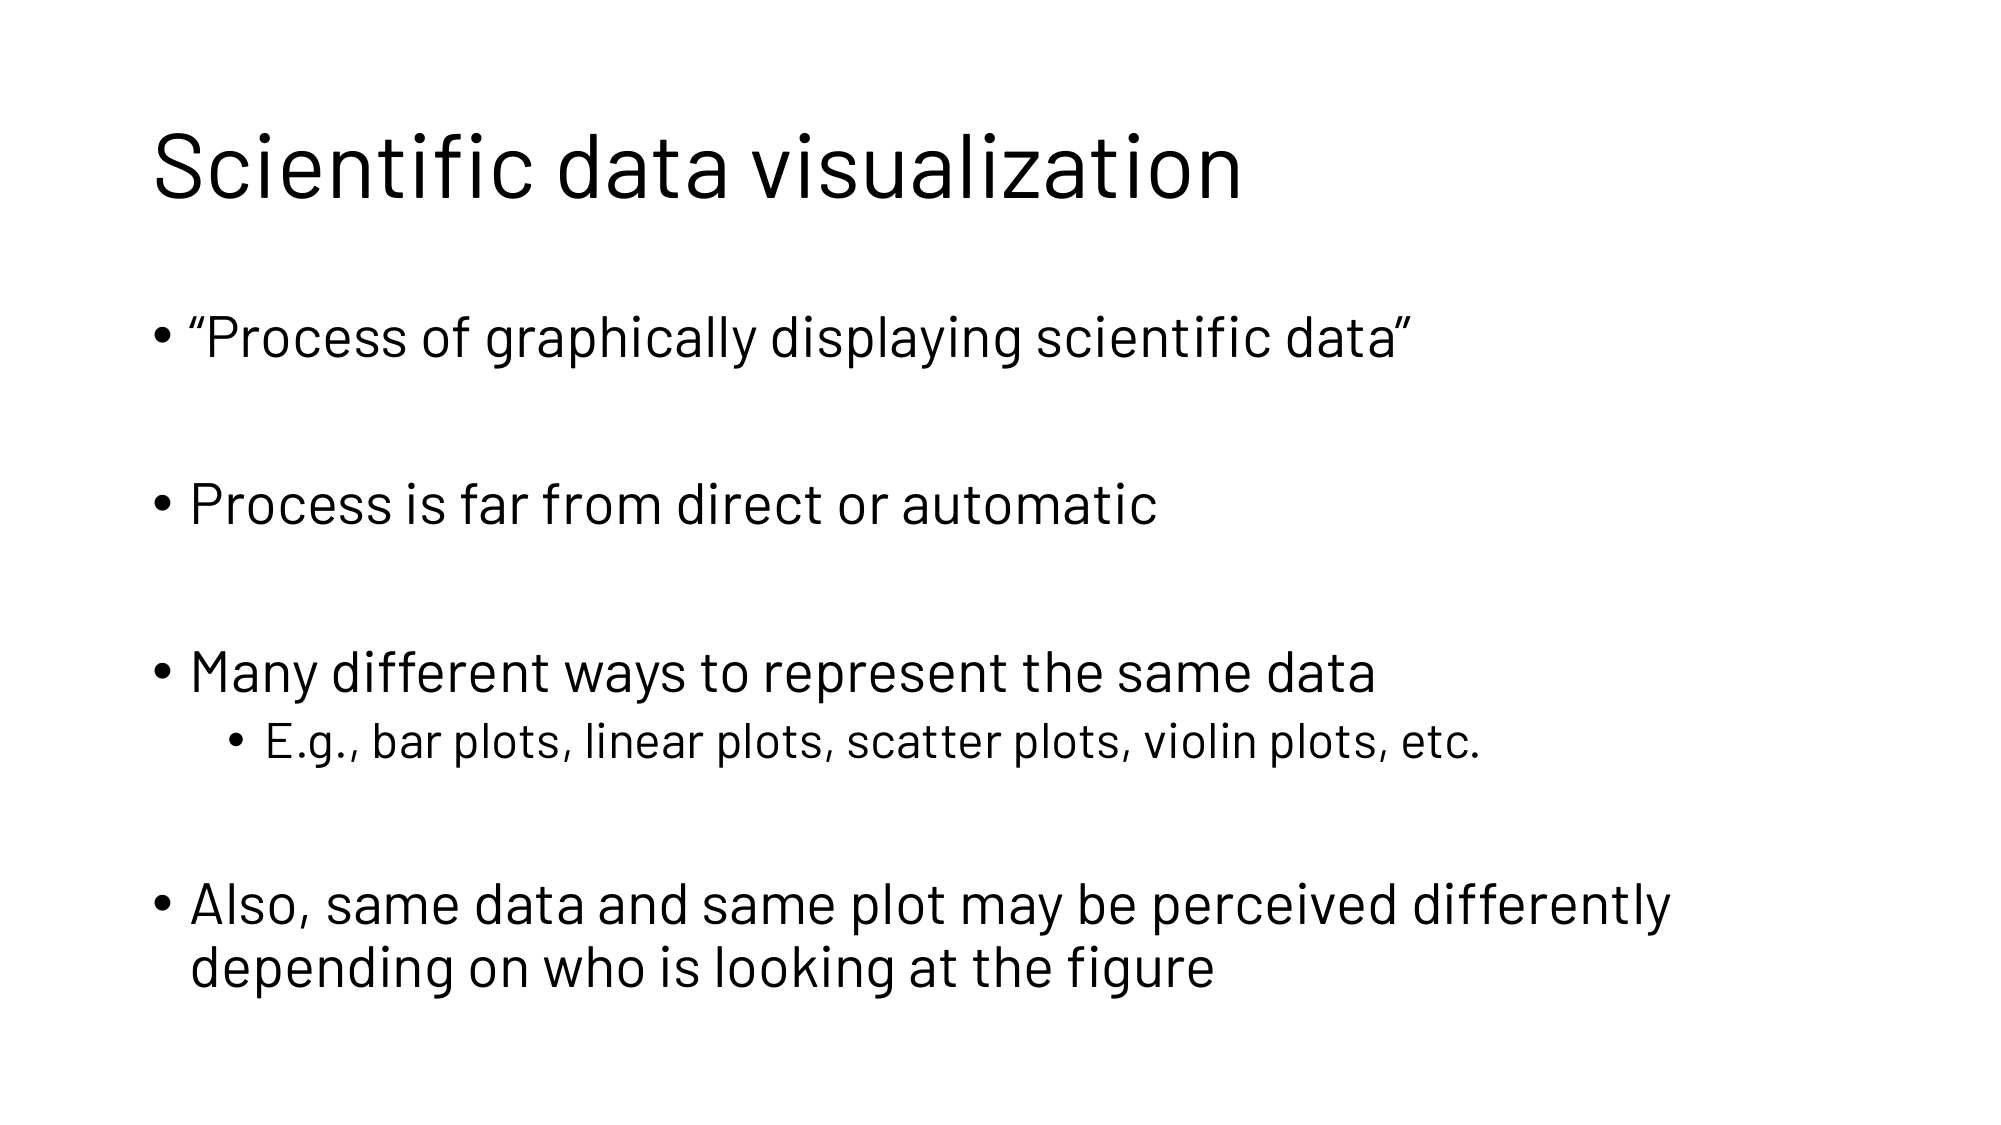

# Scientific data visualization
“Process of graphically displaying scientific data”

Process is far from direct or automatic

Many different ways to represent the same data
E.g., bar plots, linear plots, scatter plots, violin plots, etc.

Also, same data and same plot may be perceived differently depending on who is looking at the figure